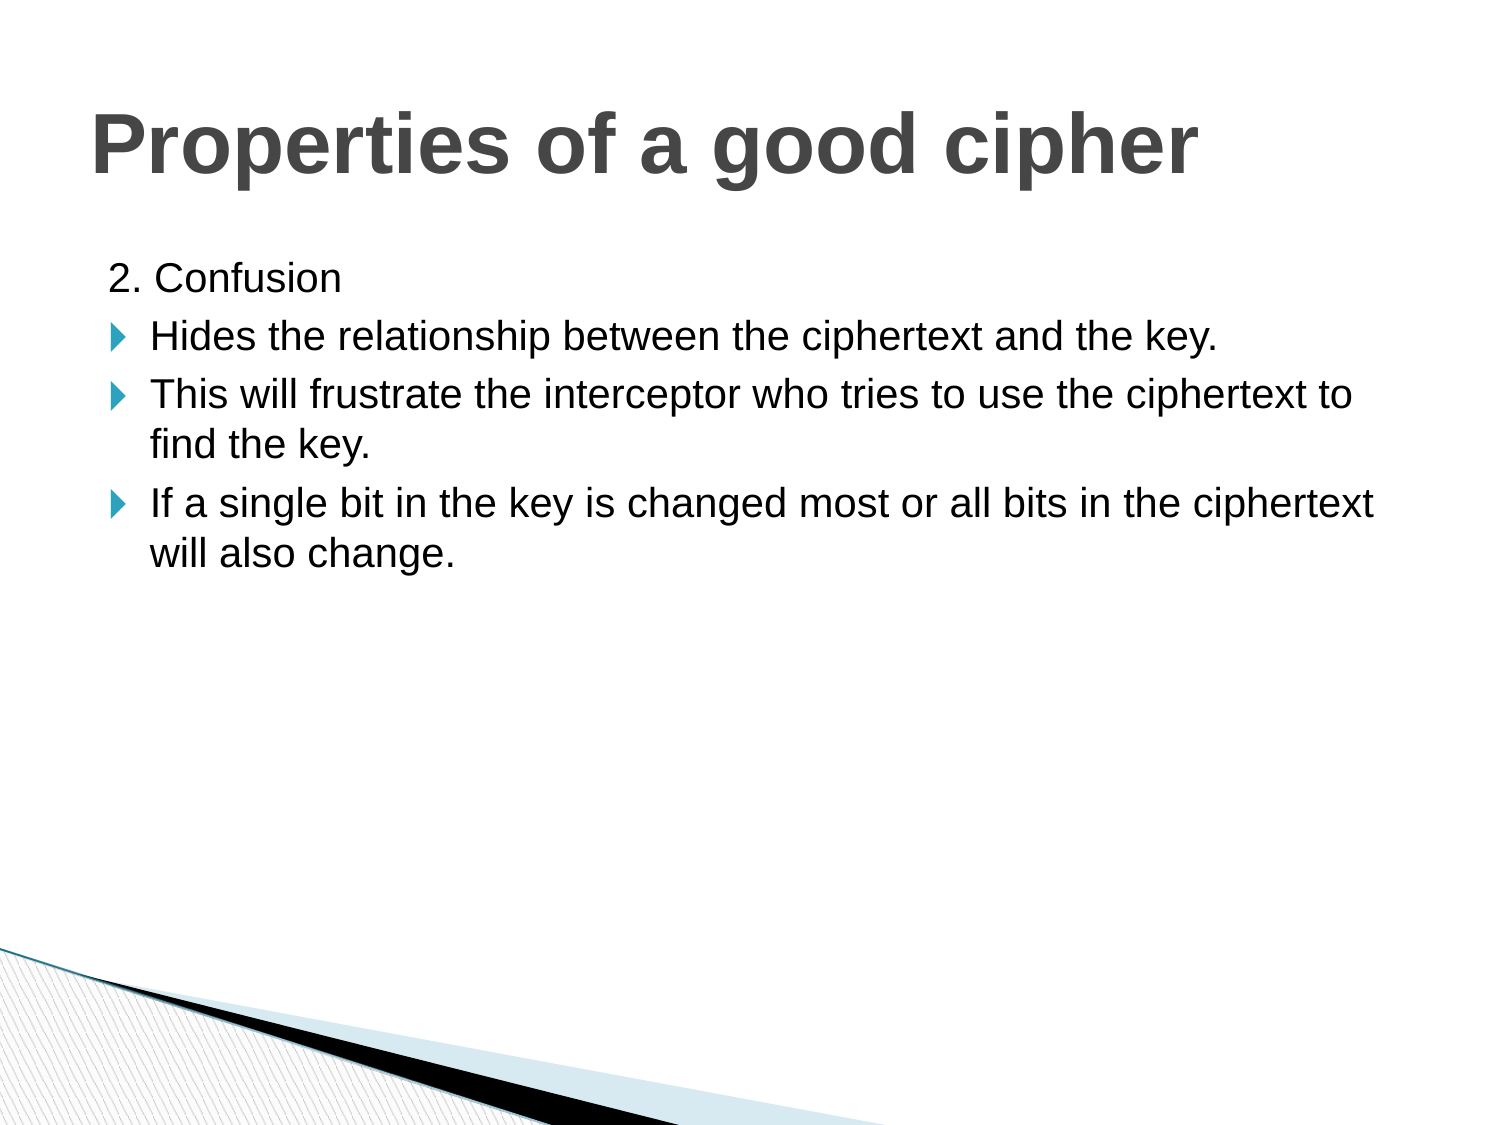

Properties of a good cipher
2. Confusion
Hides the relationship between the ciphertext and the key.
This will frustrate the interceptor who tries to use the ciphertext to find the key.
If a single bit in the key is changed most or all bits in the ciphertext will also change.